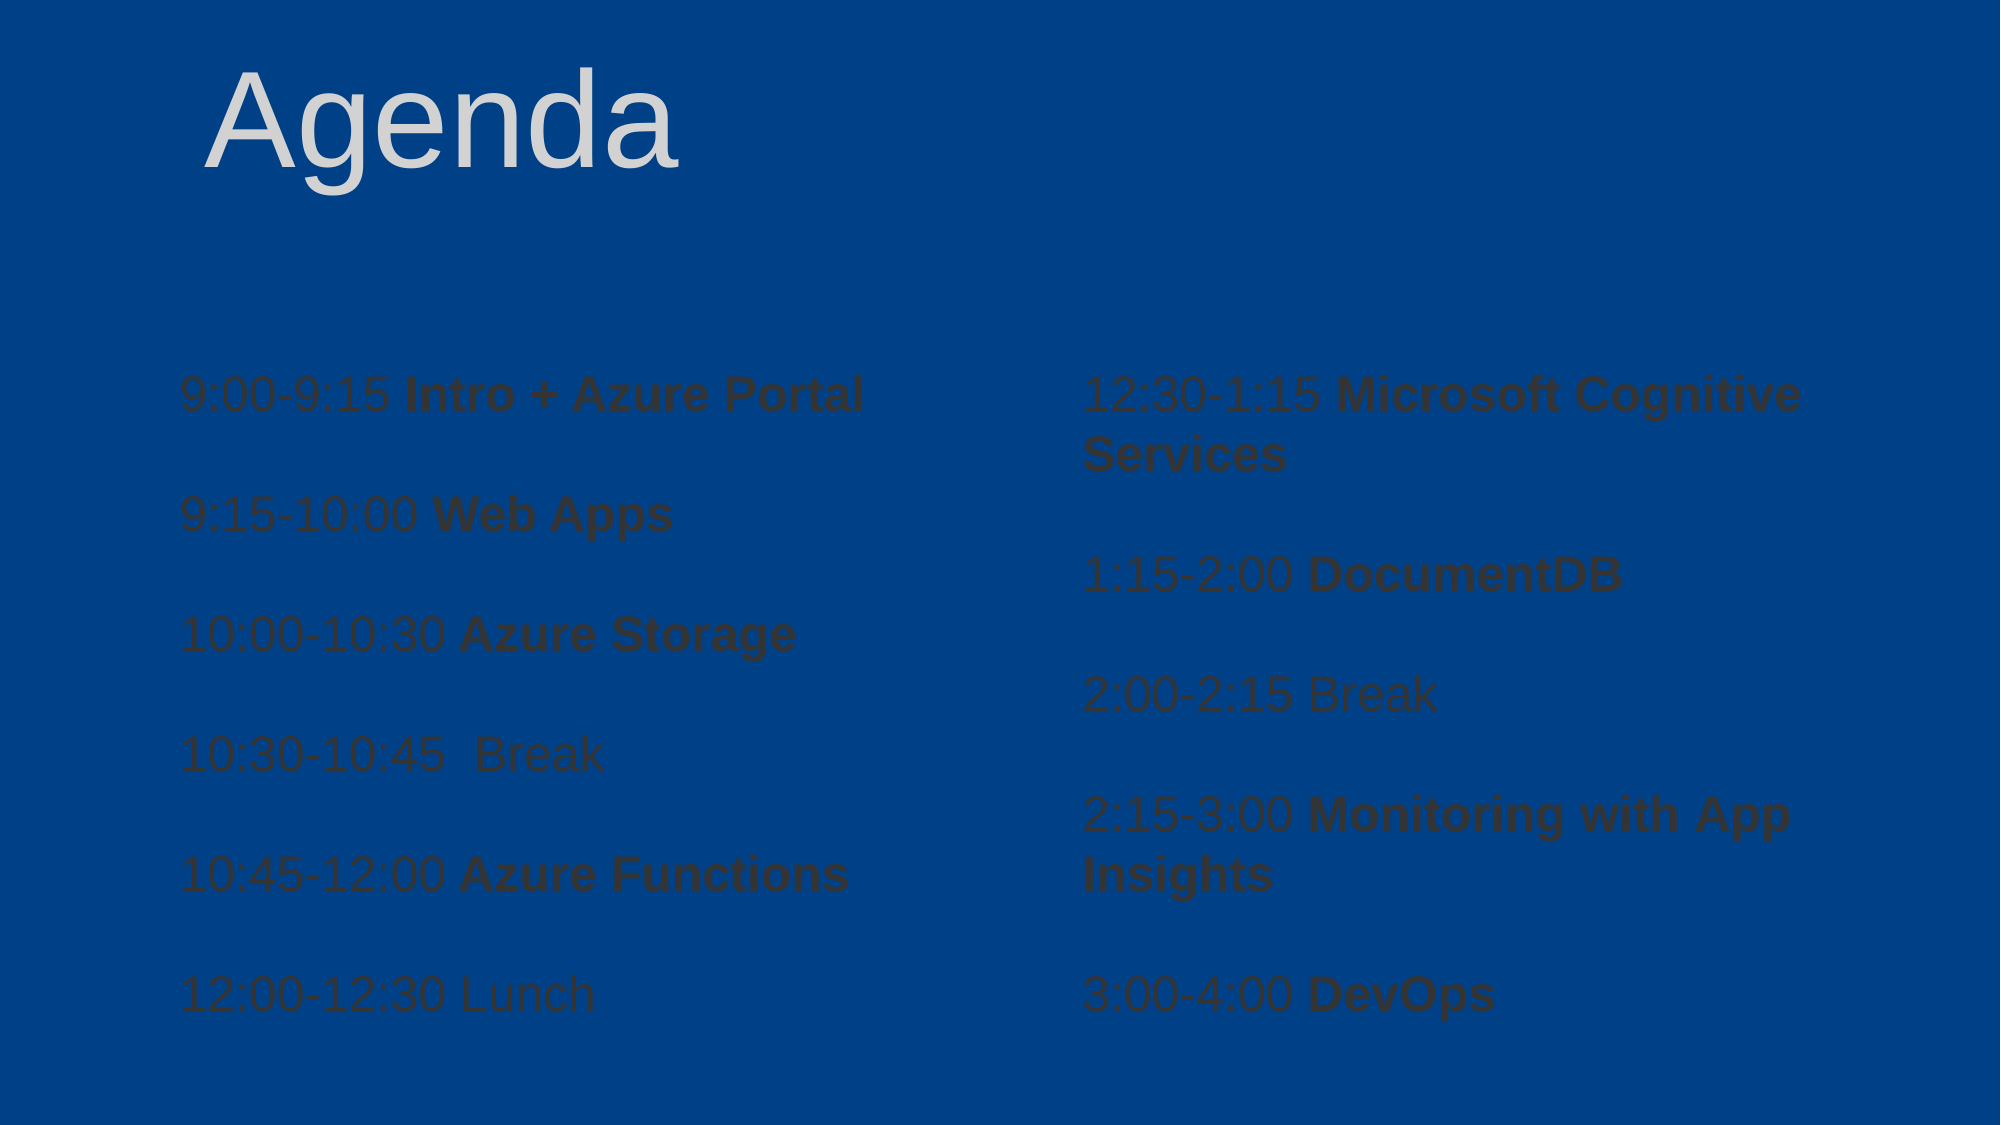

Agenda
9:00-9:15 Intro + Azure Portal

9:15-10:00 Web Apps
10:00-10:30 Azure Storage
10:30-10:45  Break
10:45-12:00 Azure Functions

12:00-12:30 Lunch
12:30-1:15 Microsoft Cognitive Services
1:15-2:00 DocumentDB
2:00-2:15 Break
2:15-3:00 Monitoring with App Insights
3:00-4:00 DevOps